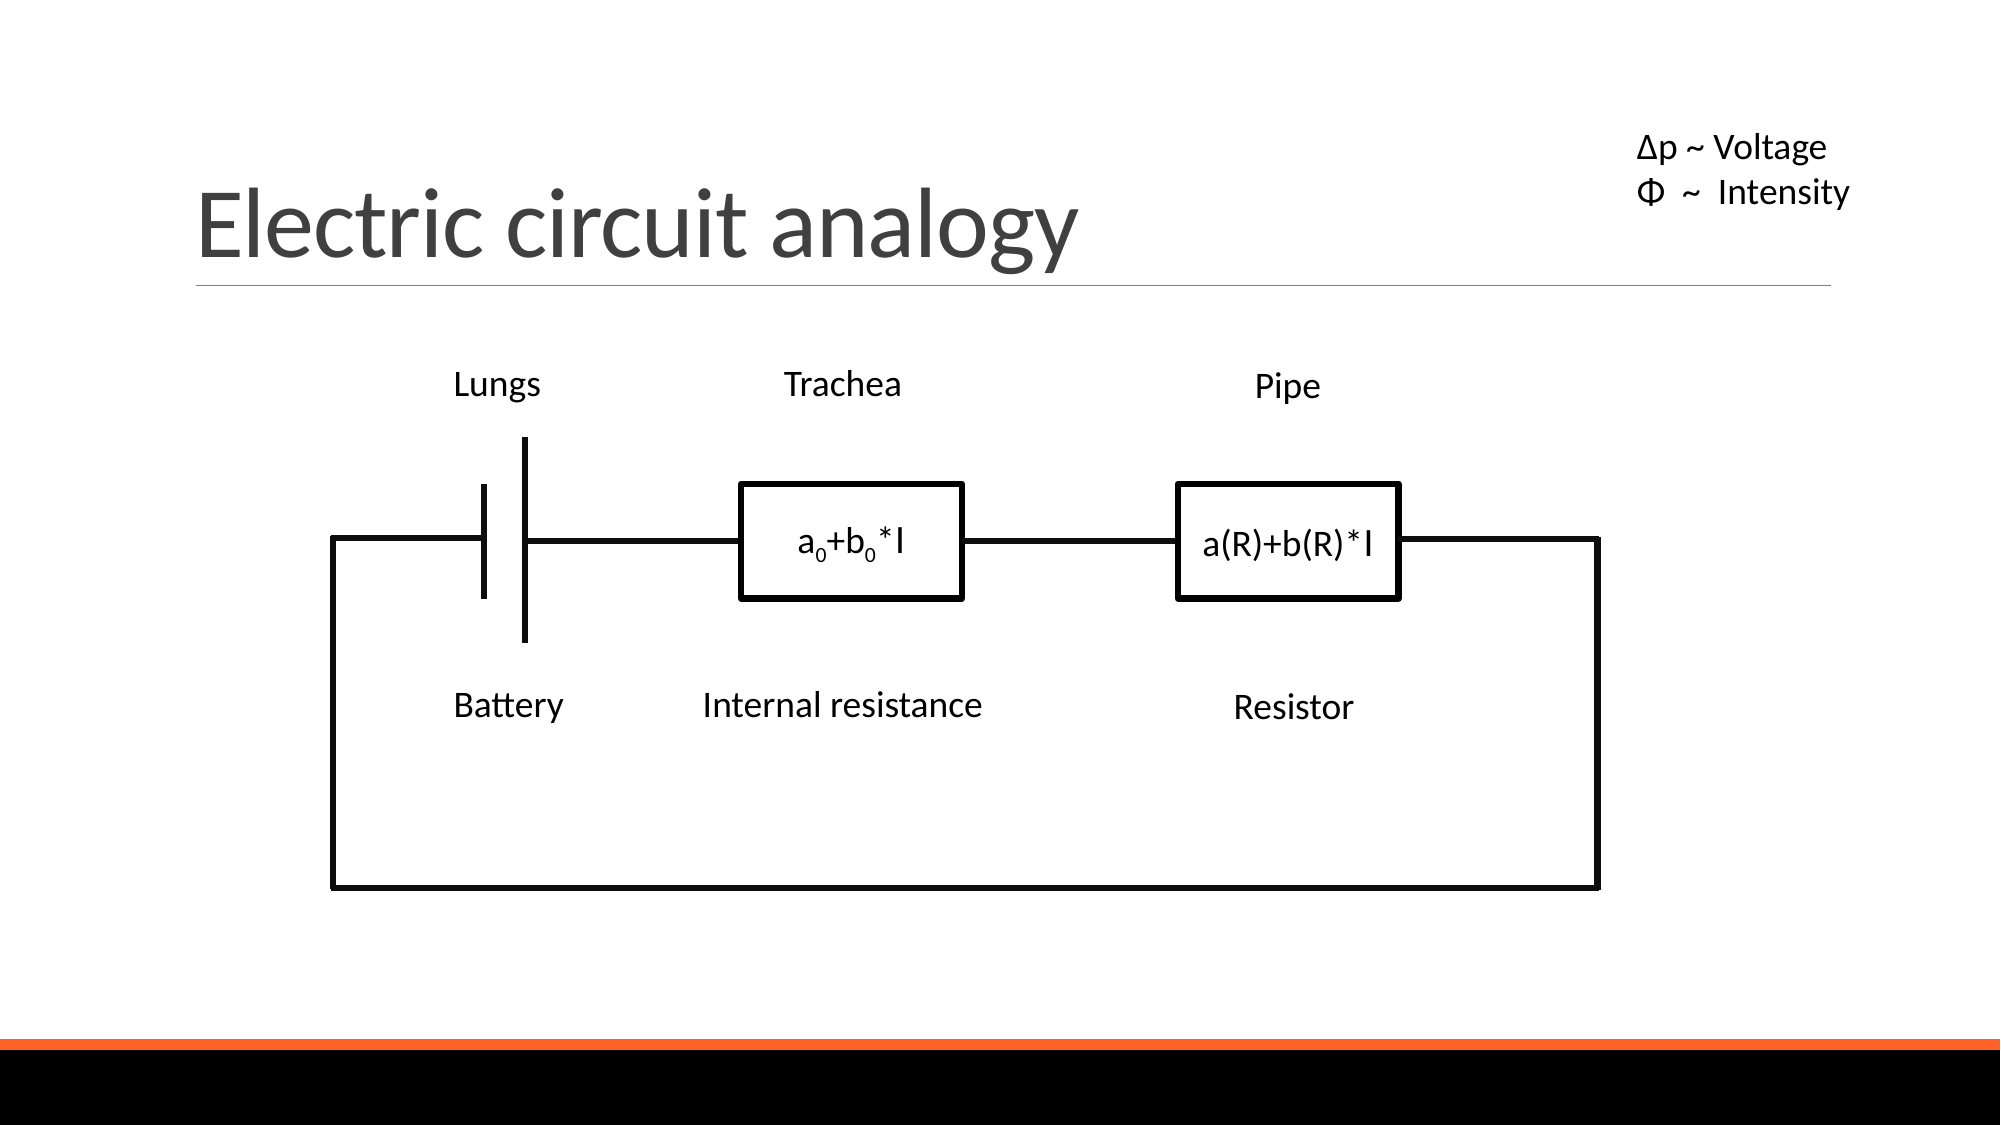

# Electric circuit analogy
Δp ~ Voltage
Φ  ~  Intensity
Lungs
Trachea
Pipe
a0+b0*I
a(R)+b(R)*I
Battery
Internal resistance
Resistor